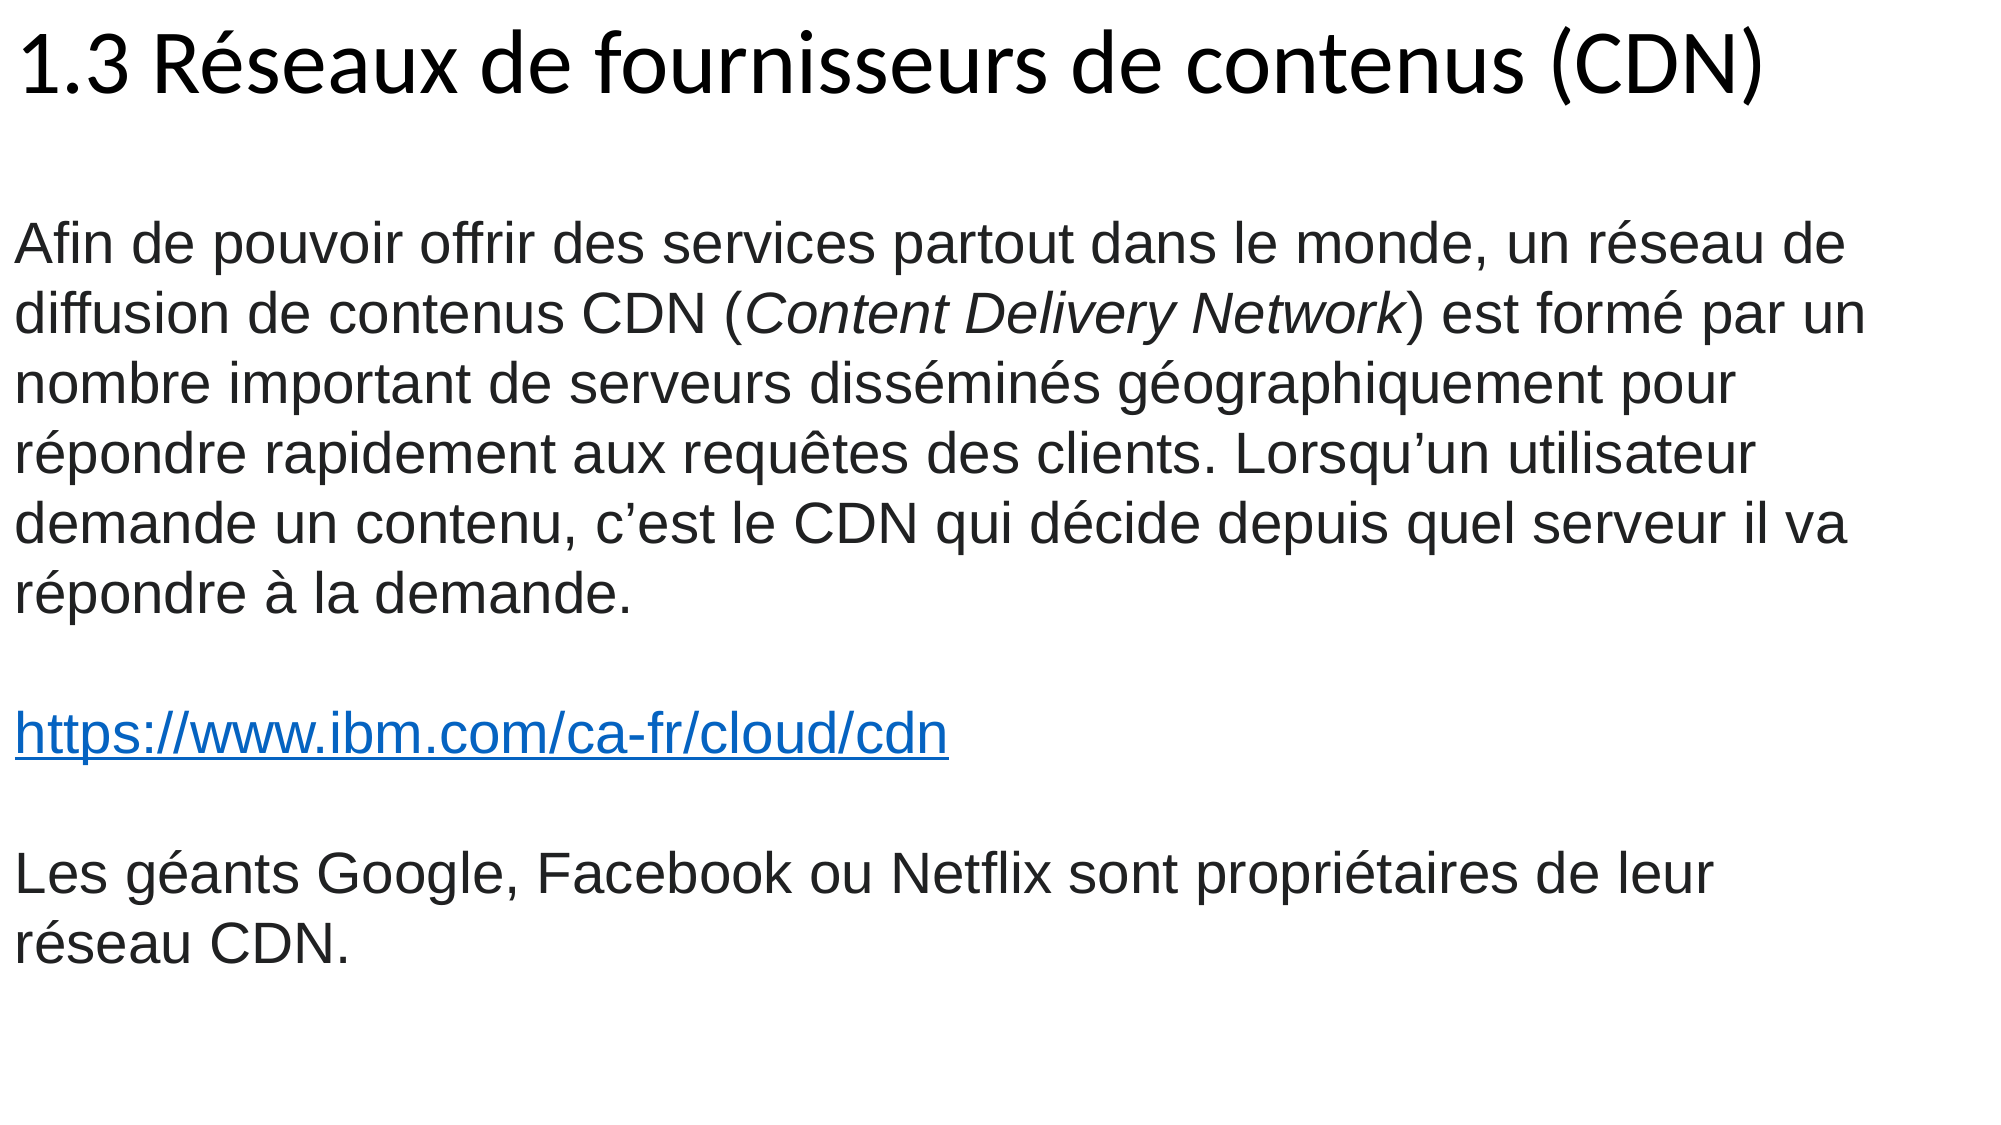

# 1.3 Réseaux de fournisseurs de contenus (CDN)

Afin de pouvoir offrir des services partout dans le monde, un réseau de diffusion de contenus CDN (Content Delivery Network) est formé par un nombre important de serveurs disséminés géographiquement pour répondre rapidement aux requêtes des clients. Lorsqu’un utilisateur demande un contenu, c’est le CDN qui décide depuis quel serveur il va répondre à la demande.

https://www.ibm.com/ca-fr/cloud/cdn

Les géants Google, Facebook ou Netflix sont propriétaires de leur réseau CDN.